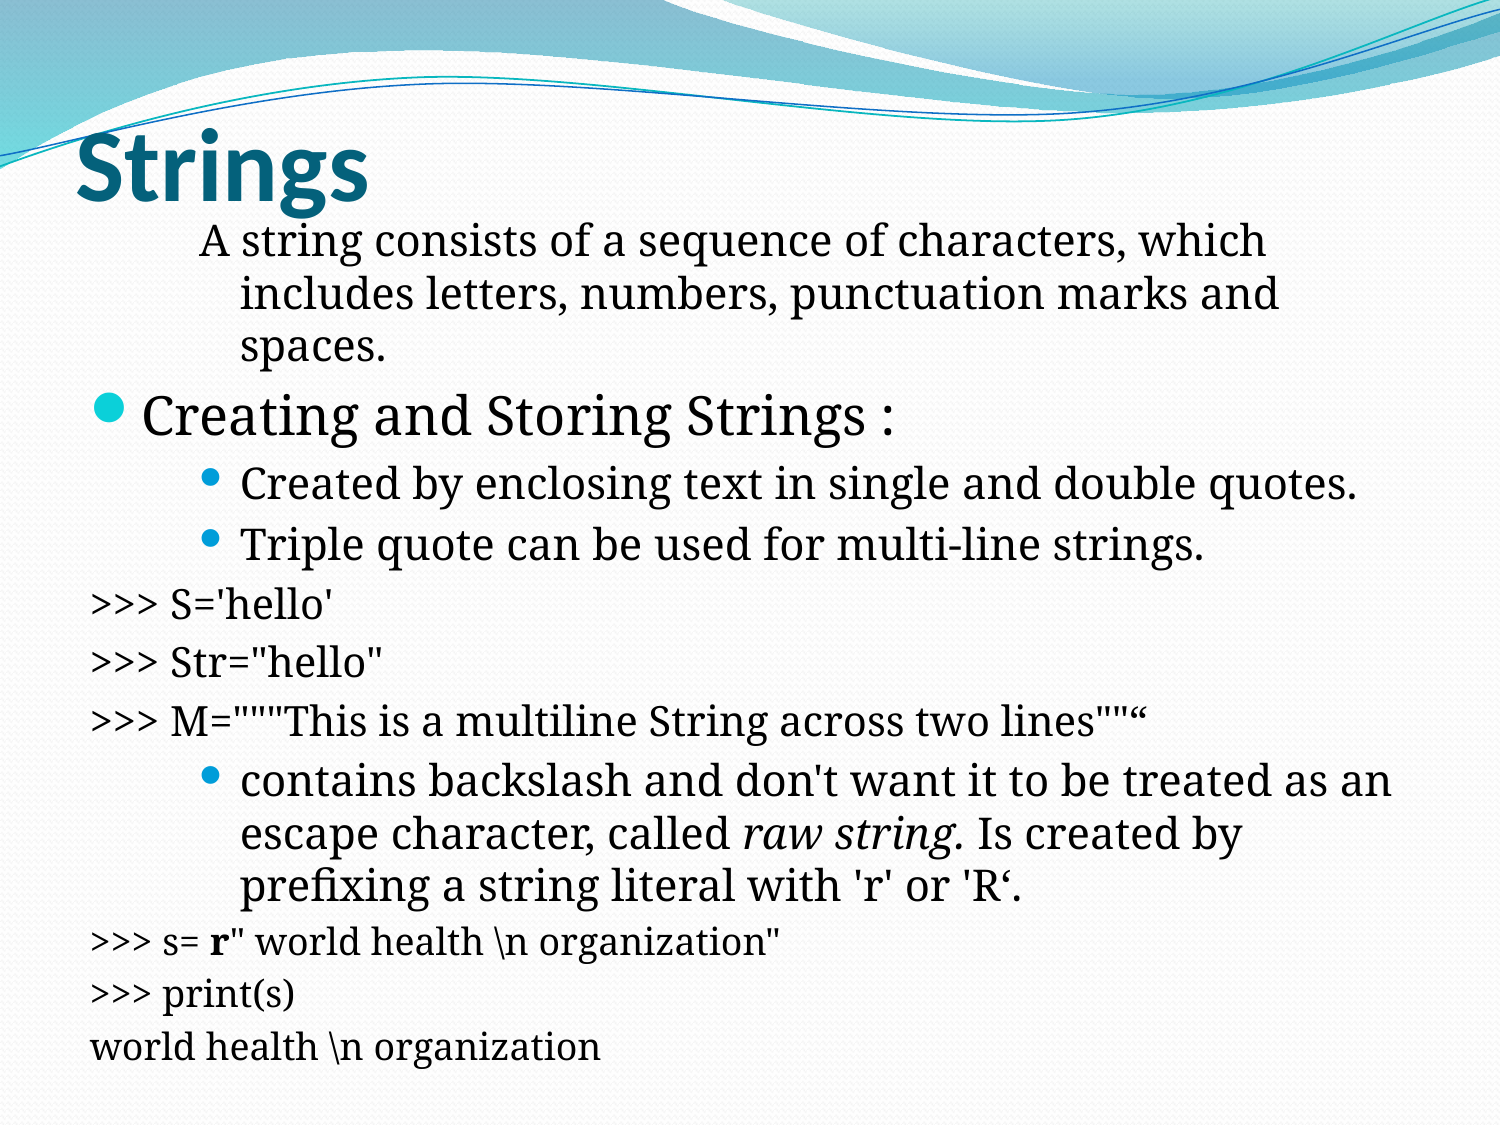

# Strings
A string consists of a sequence of characters, which includes letters, numbers, punctuation marks and spaces.
Creating and Storing Strings :
Created by enclosing text in single and double quotes.
Triple quote can be used for multi-line strings.
>>> S='hello'
>>> Str="hello"
>>> M="""This is a multiline String across two lines""“
contains backslash and don't want it to be treated as an escape character, called raw string. Is created by prefixing a string literal with 'r' or 'R‘.
>>> s= r" world health \n organization"
>>> print(s)
world health \n organization